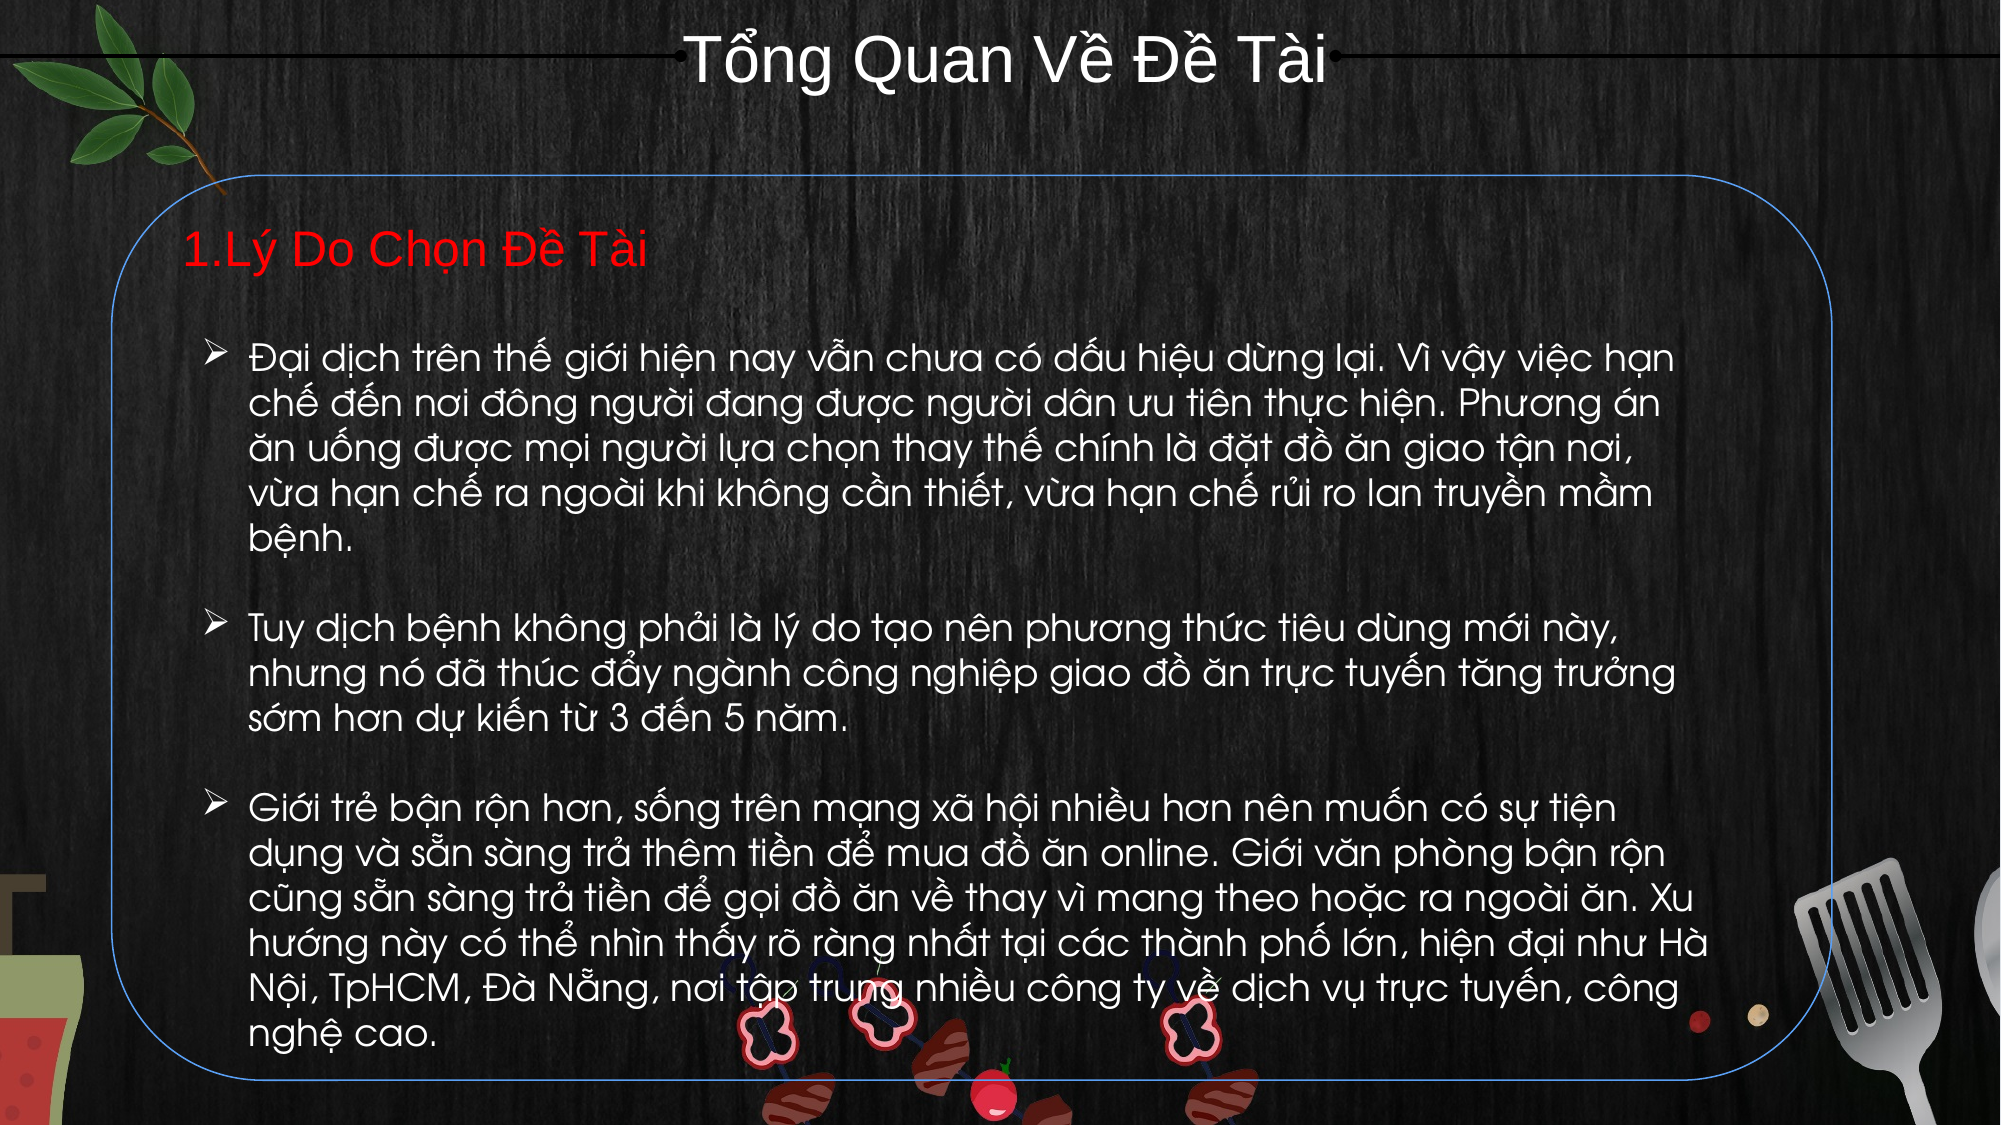

Tổng Quan Về Đề Tài

1.Lý Do Chọn Đề Tài
Đại dịch trên thế giới hiện nay vẫn chưa có dấu hiệu dừng lại. Vì vậy việc hạn chế đến nơi đông người đang được người dân ưu tiên thực hiện. Phương án ăn uống được mọi người lựa chọn thay thế chính là đặt đồ ăn giao tận nơi, vừa hạn chế ra ngoài khi không cần thiết, vừa hạn chế rủi ro lan truyền mầm bệnh.

Tuy dịch bệnh không phải là lý do tạo nên phương thức tiêu dùng mới này, nhưng nó đã thúc đẩy ngành công nghiệp giao đồ ăn trực tuyến tăng trưởng sớm hơn dự kiến từ 3 đến 5 năm.

Giới trẻ bận rộn hơn, sống trên mạng xã hội nhiều hơn nên muốn có sự tiện dụng và sẵn sàng trả thêm tiền để mua đồ ăn online. Giới văn phòng bận rộn cũng sẵn sàng trả tiền để gọi đồ ăn về thay vì mang theo hoặc ra ngoài ăn. Xu hướng này có thể nhìn thấy rõ ràng nhất tại các thành phố lớn, hiện đại như Hà Nội, TpHCM, Đà Nẵng, nơi tập trung nhiều công ty về dịch vụ trực tuyến, công nghệ cao.